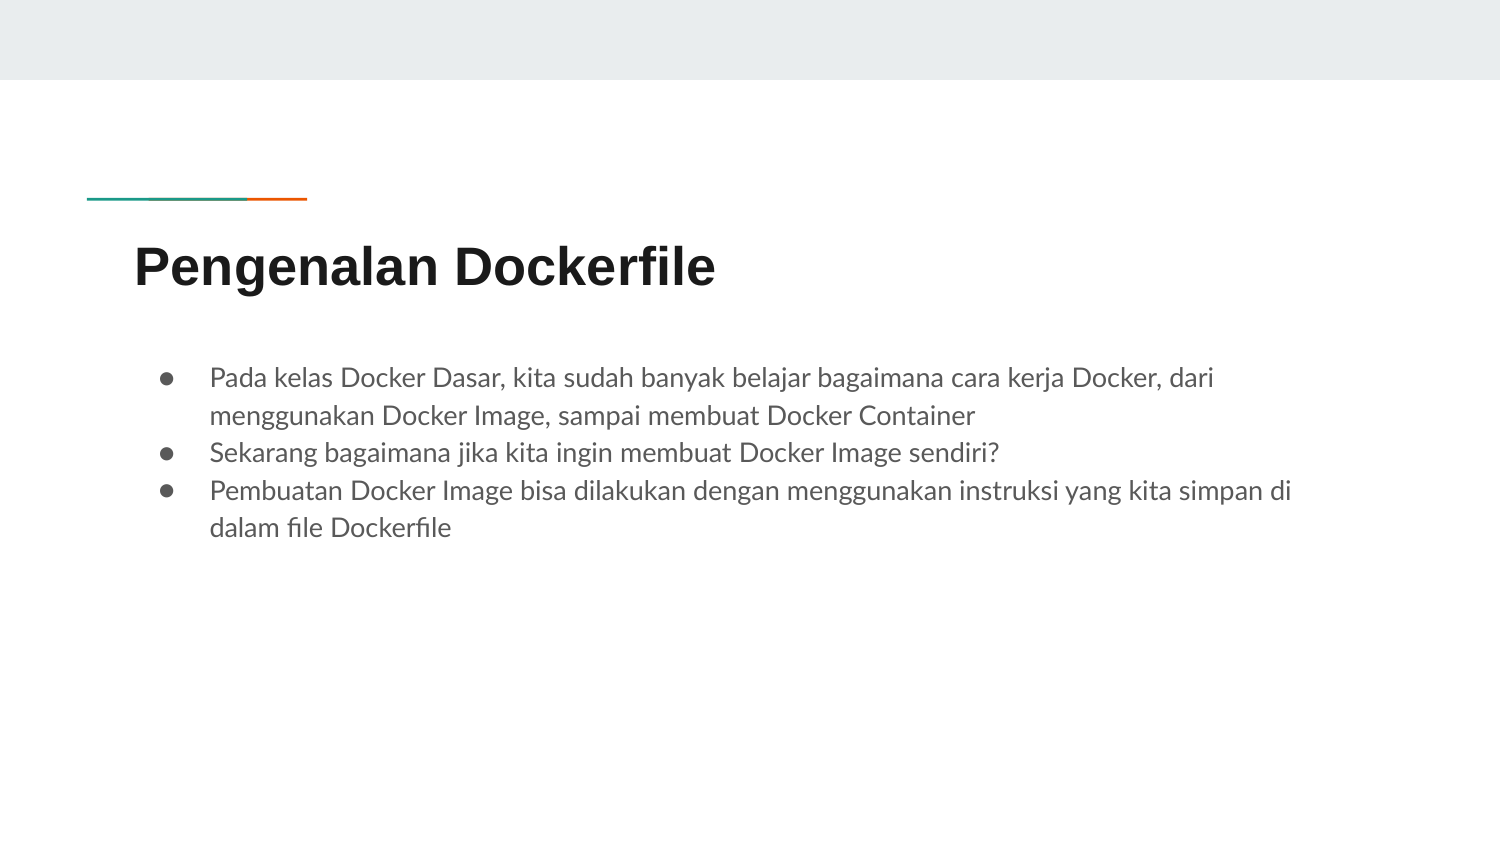

# Pengenalan Dockerfile
Pada kelas Docker Dasar, kita sudah banyak belajar bagaimana cara kerja Docker, dari menggunakan Docker Image, sampai membuat Docker Container
Sekarang bagaimana jika kita ingin membuat Docker Image sendiri?
Pembuatan Docker Image bisa dilakukan dengan menggunakan instruksi yang kita simpan di dalam file Dockerfile